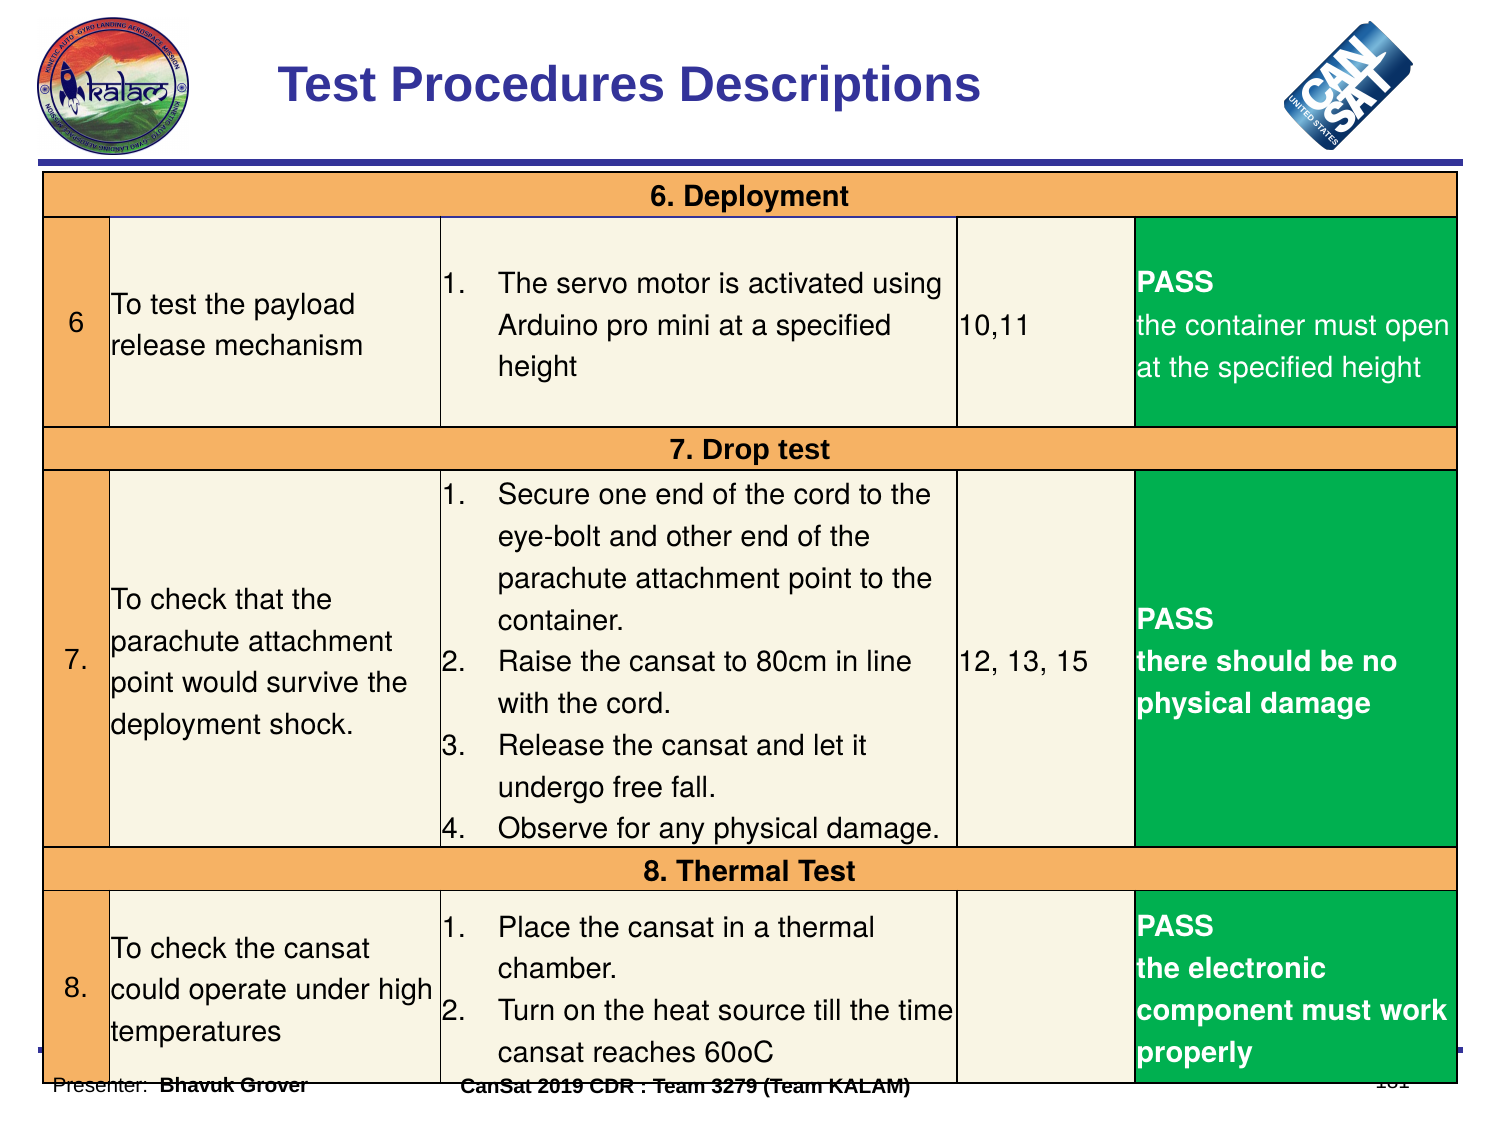

# Test Procedures Descriptions
| 6. Deployment |  |  |  |  |
| --- | --- | --- | --- | --- |
| 6 | To test the payload release mechanism | The servo motor is activated using Arduino pro mini at a specified height | 10,11 | PASS the container must open at the specified height |
| 7. Drop test |  |  |  |  |
| 7. | To check that the parachute attachment point would survive the deployment shock. | Secure one end of the cord to the eye-bolt and other end of the parachute attachment point to the container. Raise the cansat to 80cm in line with the cord. Release the cansat and let it undergo free fall. Observe for any physical damage. | 12, 13, 15 | PASS there should be no physical damage |
| 8. Thermal Test |  |  |  |  |
| 8. | To check the cansat could operate under high temperatures | Place the cansat in a thermal chamber. Turn on the heat source till the time cansat reaches 60oC |  | PASS the electronic component must work properly |
181
Presenter:  Bhavuk Grover
CanSat 2019 CDR : Team 3279 (Team KALAM)